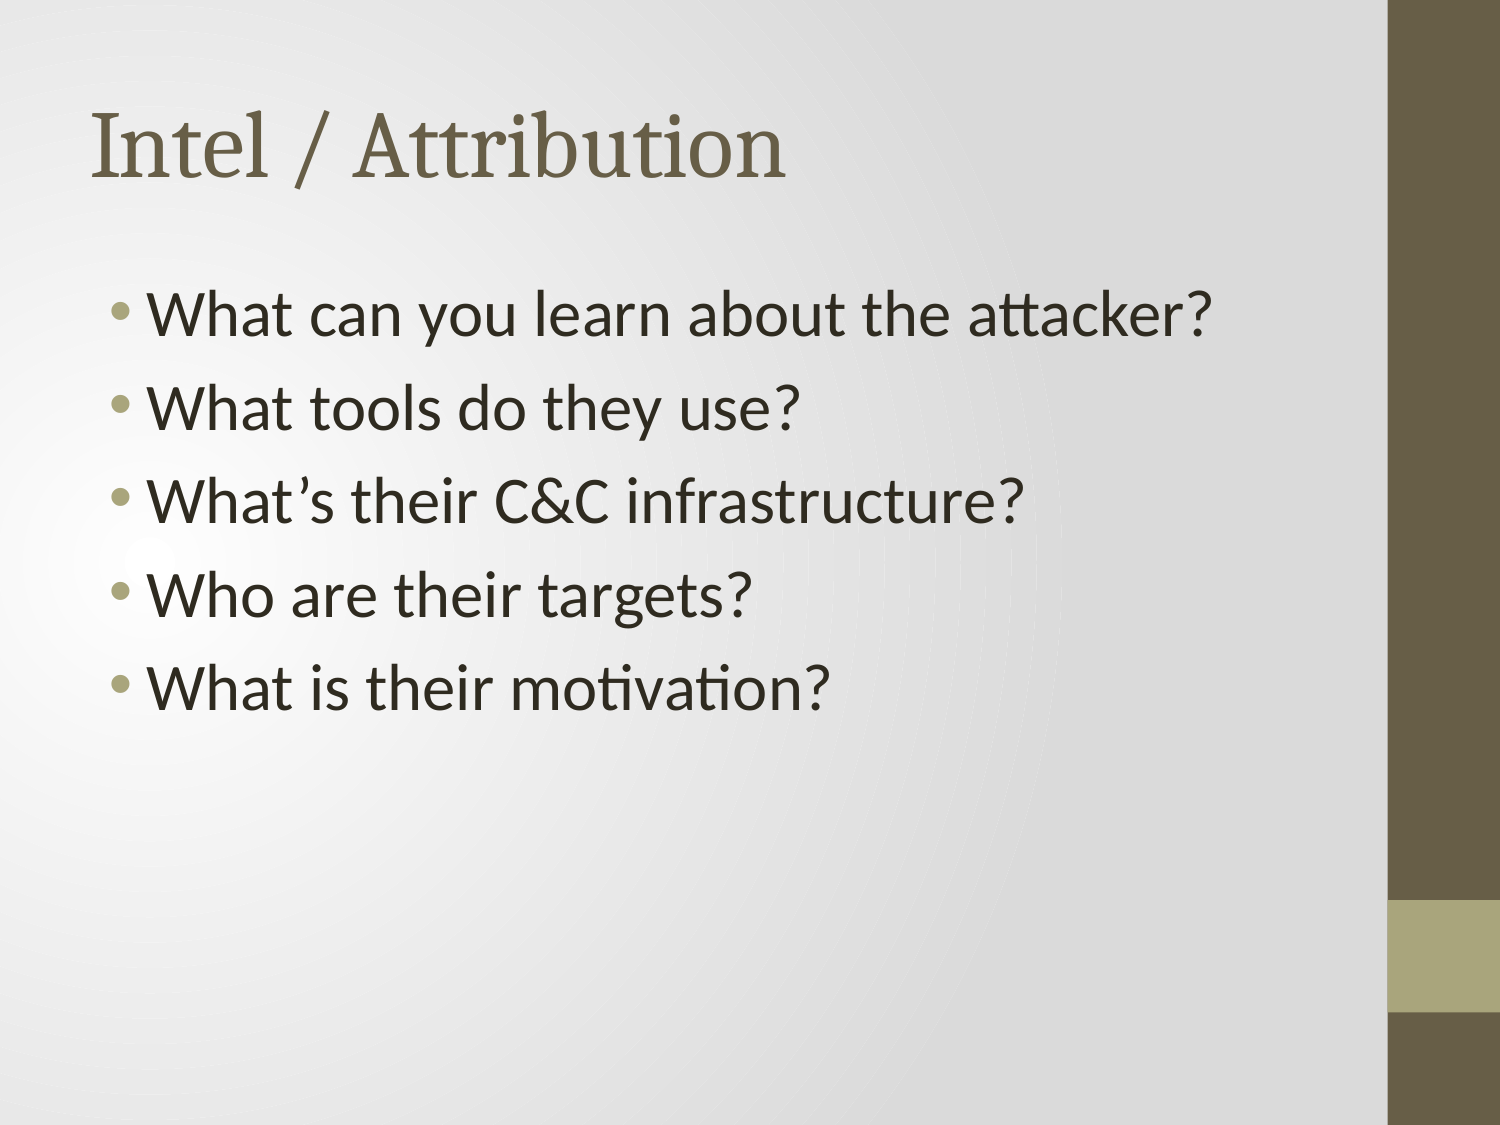

# Intel / Attribution
What can you learn about the attacker?
What tools do they use?
What’s their C&C infrastructure?
Who are their targets?
What is their motivation?